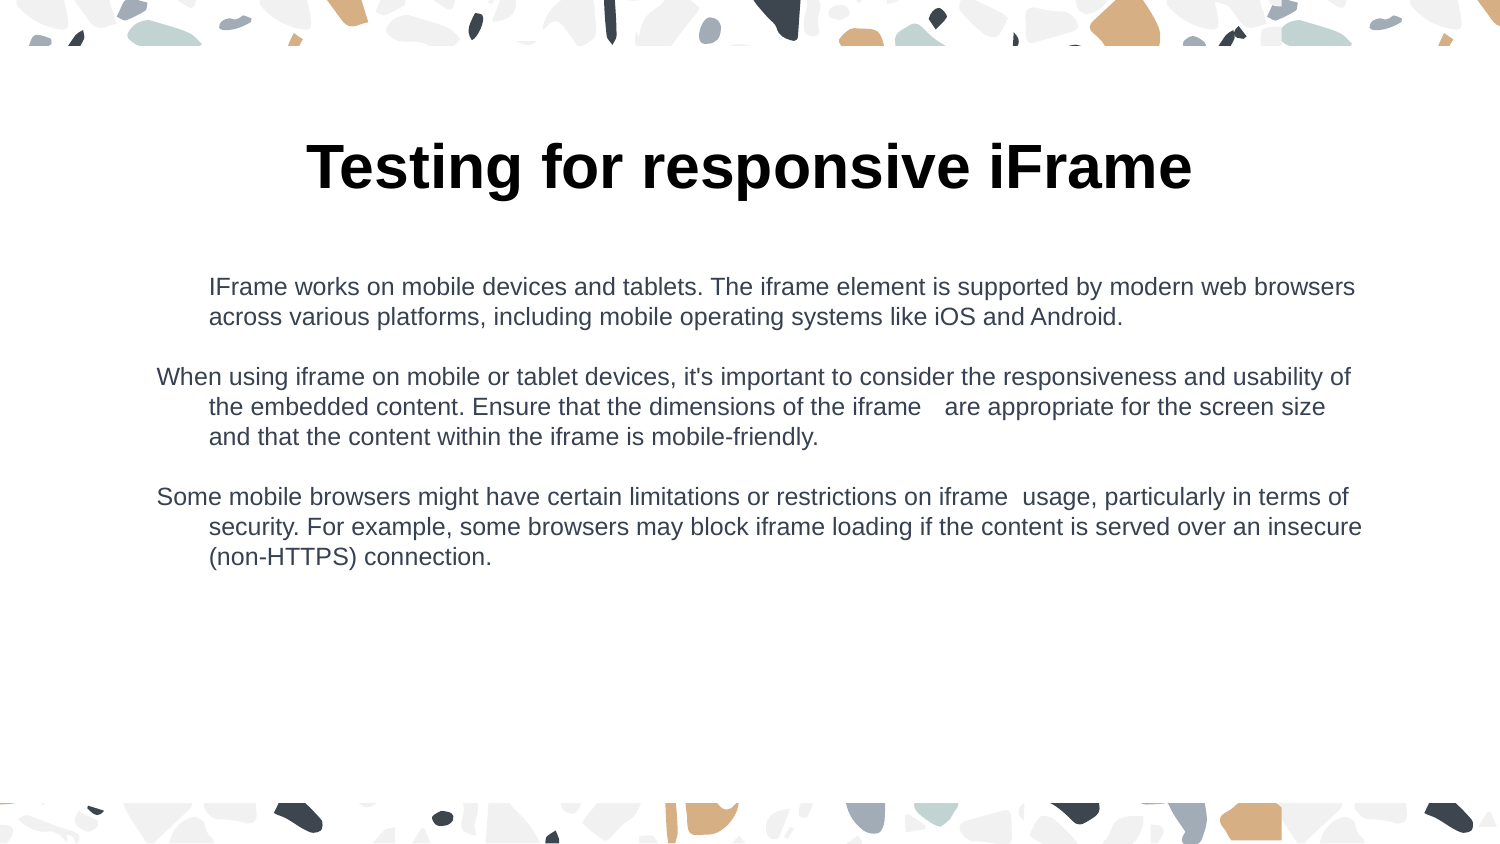

# Testing for responsive iFrame
IFrame works on mobile devices and tablets. The iframe element is supported by modern web browsers across various platforms, including mobile operating systems like iOS and Android.

When using iframe on mobile or tablet devices, it's important to consider the responsiveness and usability of the embedded content. Ensure that the dimensions of the iframe  are appropriate for the screen size and that the content within the iframe is mobile-friendly.

Some mobile browsers might have certain limitations or restrictions on iframe  usage, particularly in terms of security. For example, some browsers may block iframe loading if the content is served over an insecure (non-HTTPS) connection.